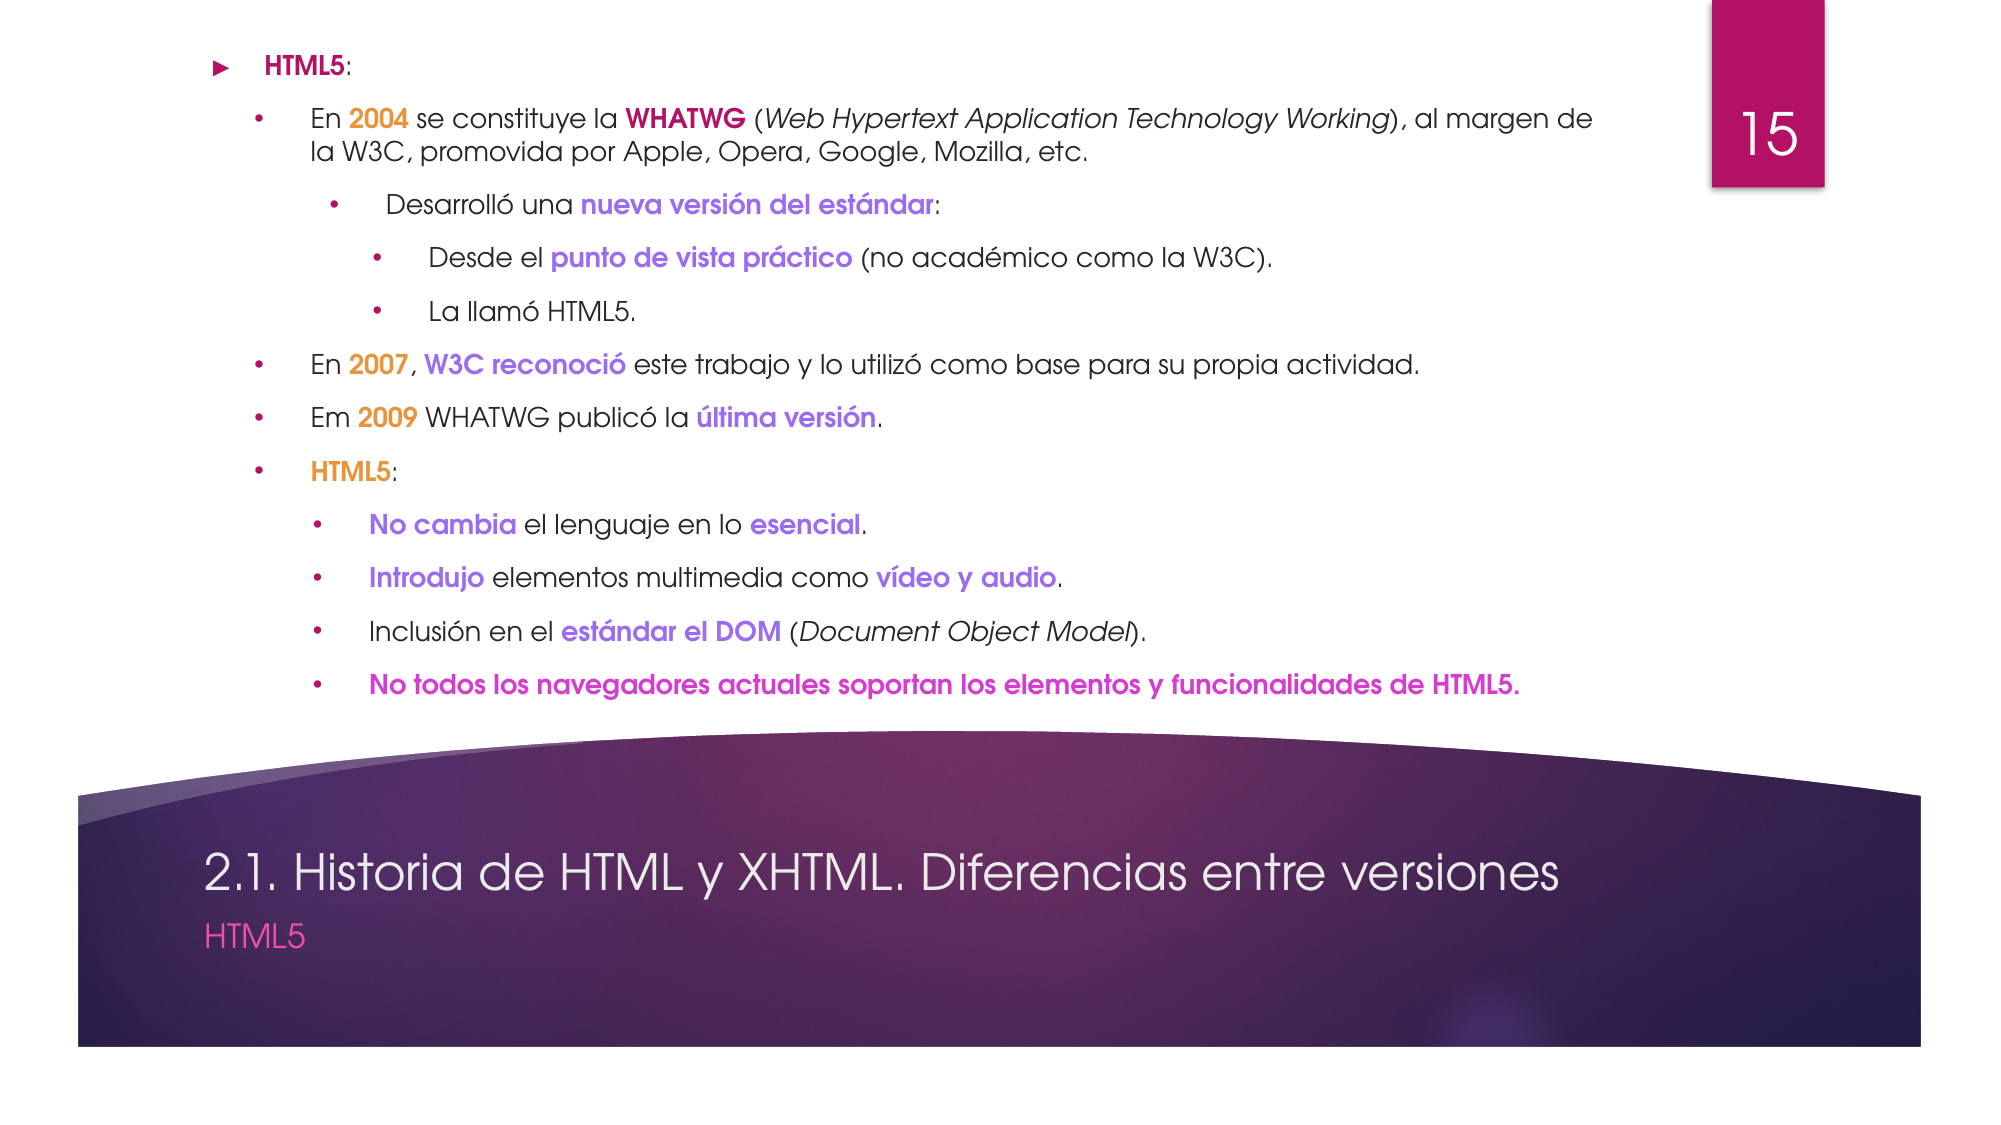

HTML5:
En 2004 se constituye la WHATWG (Web Hypertext Application Technology Working), al margen de la W3C, promovida por Apple, Opera, Google, Mozilla, etc.
Desarrolló una nueva versión del estándar:
Desde el punto de vista práctico (no académico como la W3C).
La llamó HTML5.
En 2007, W3C reconoció este trabajo y lo utilizó como base para su propia actividad.
Em 2009 WHATWG publicó la última versión.
HTML5:
No cambia el lenguaje en lo esencial.
Introdujo elementos multimedia como vídeo y audio.
Inclusión en el estándar el DOM (Document Object Model).
No todos los navegadores actuales soportan los elementos y funcionalidades de HTML5.

15
# 2.1. Historia de HTML y XHTML. Diferencias entre versiones
HTML5